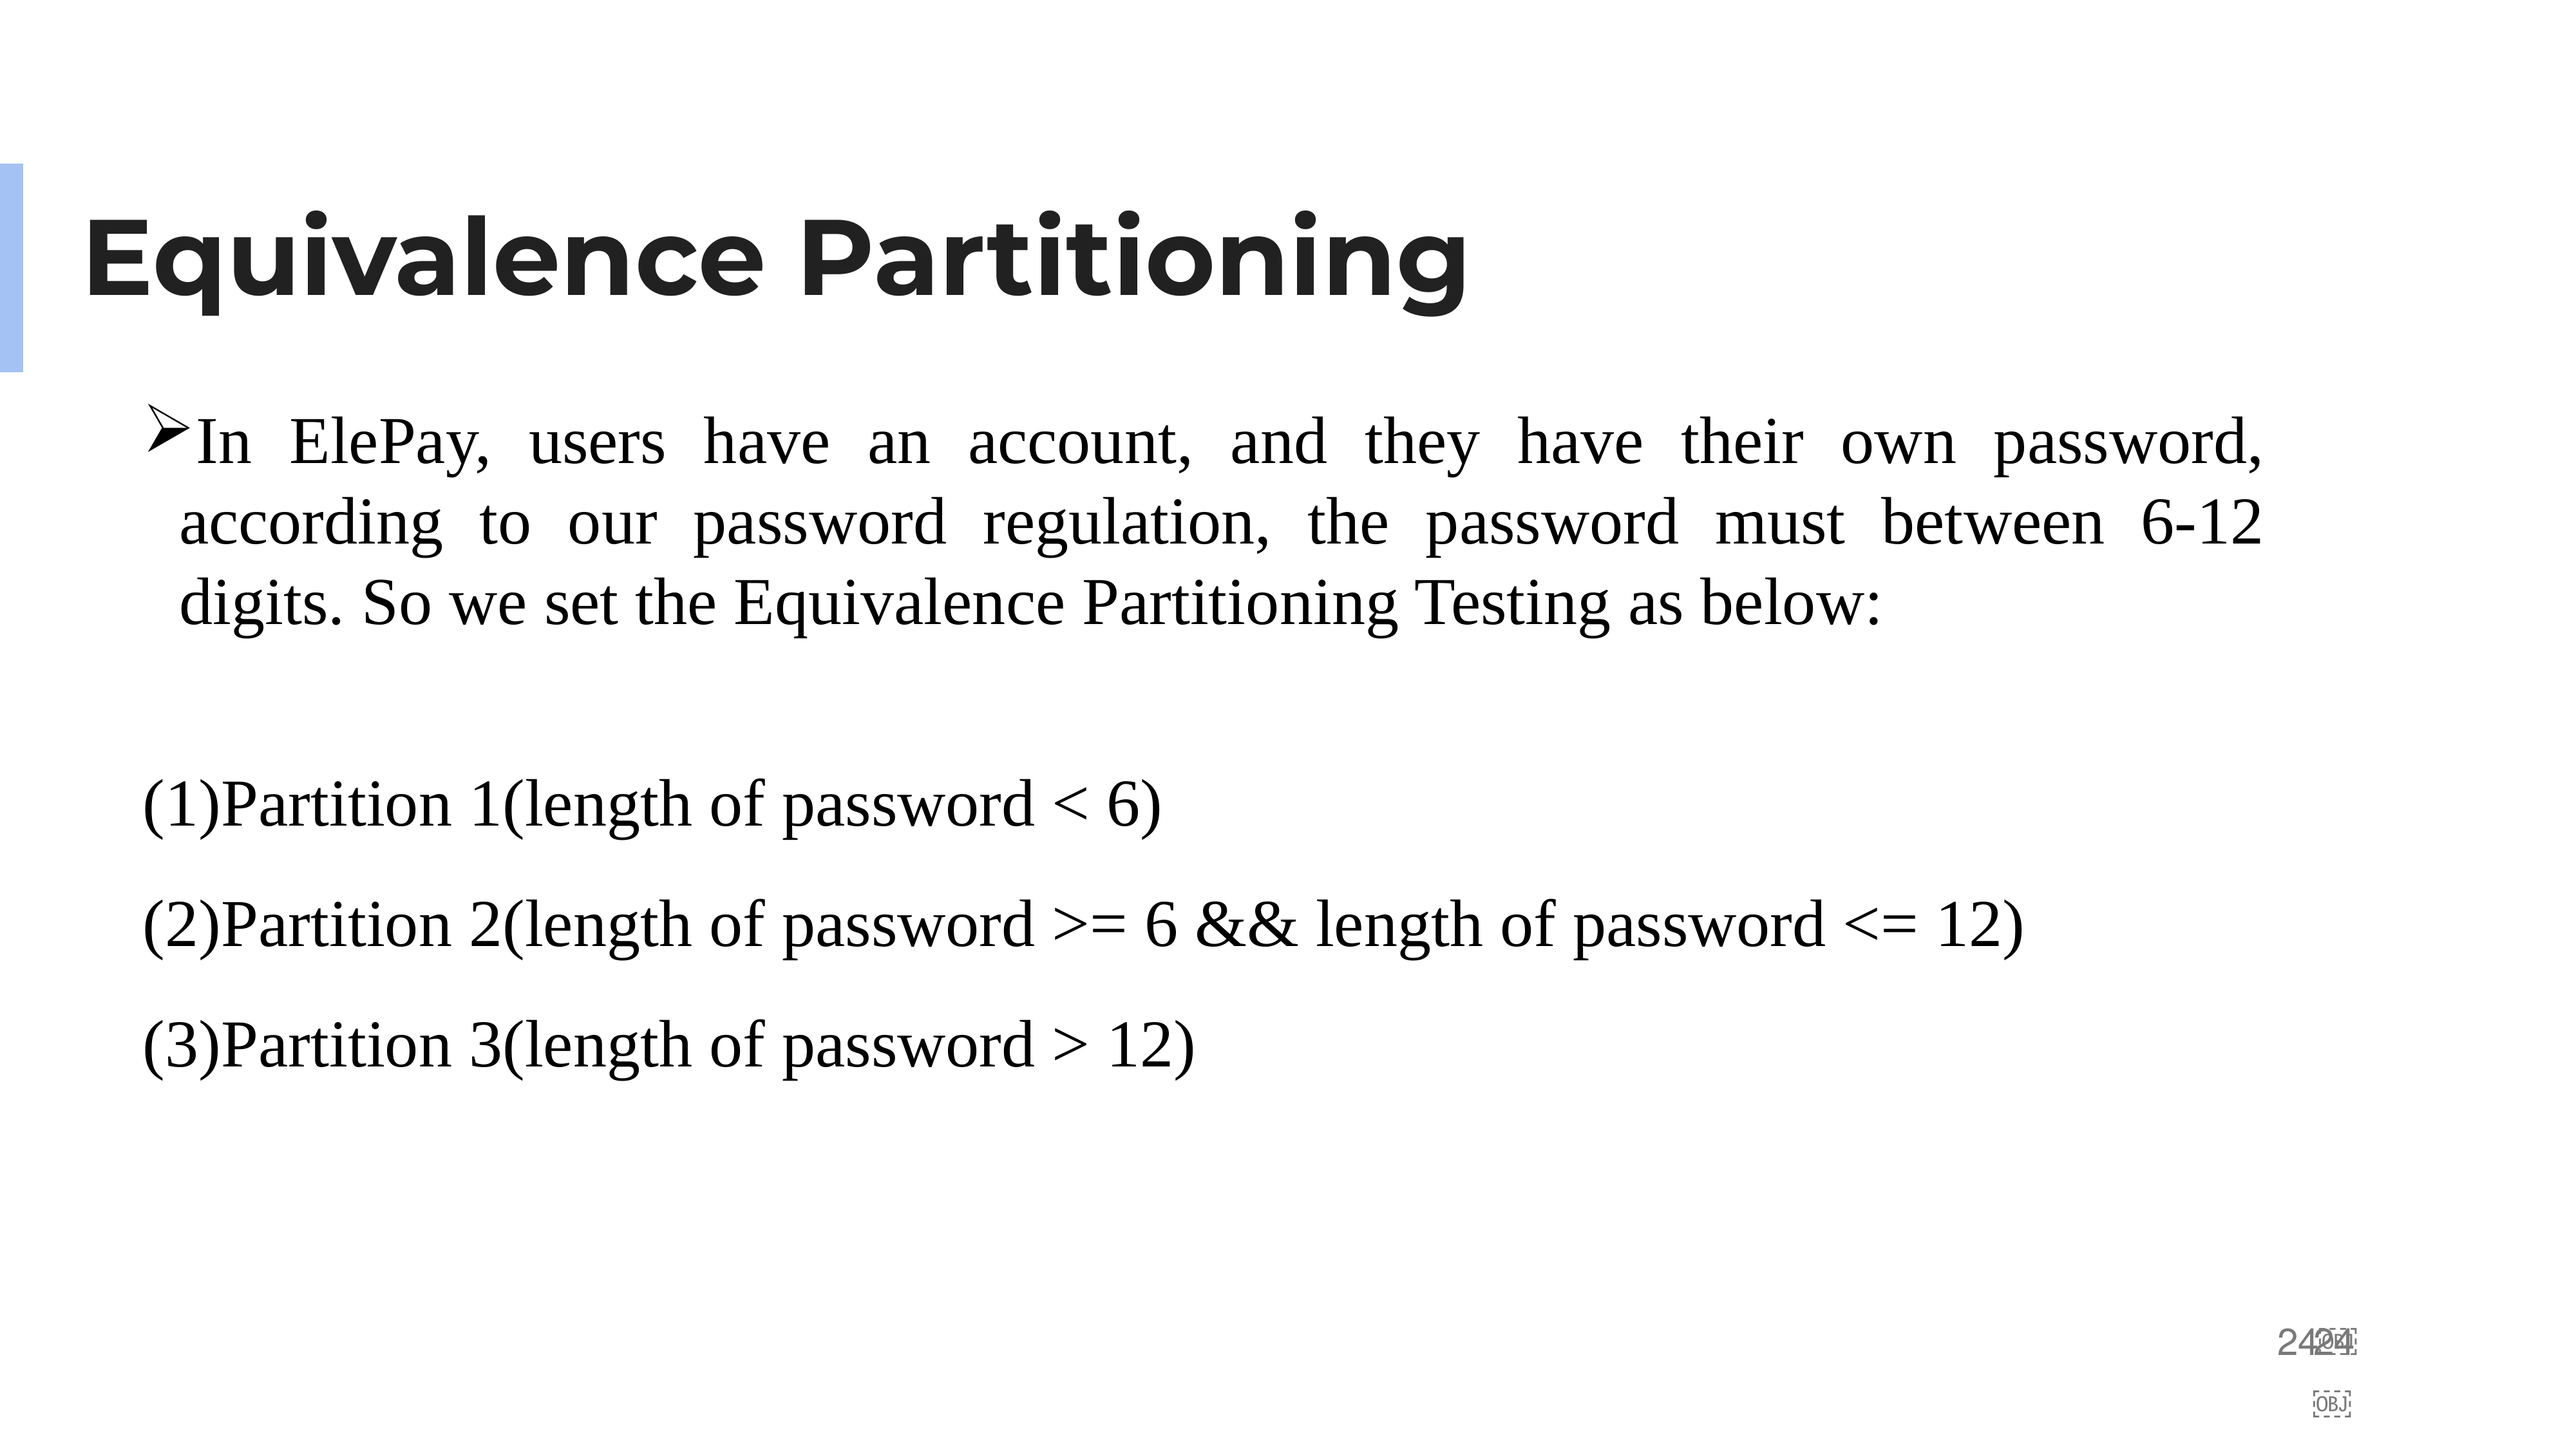

Equivalence Partitioning
In ElePay, users have an account, and they have their own password, according to our password regulation, the password must between 6-12 digits. So we set the Equivalence Partitioning Testing as below:

Partition 1(length of password < 6)
Partition 2(length of password >= 6 && length of password <= 12)
Partition 3(length of password > 12)